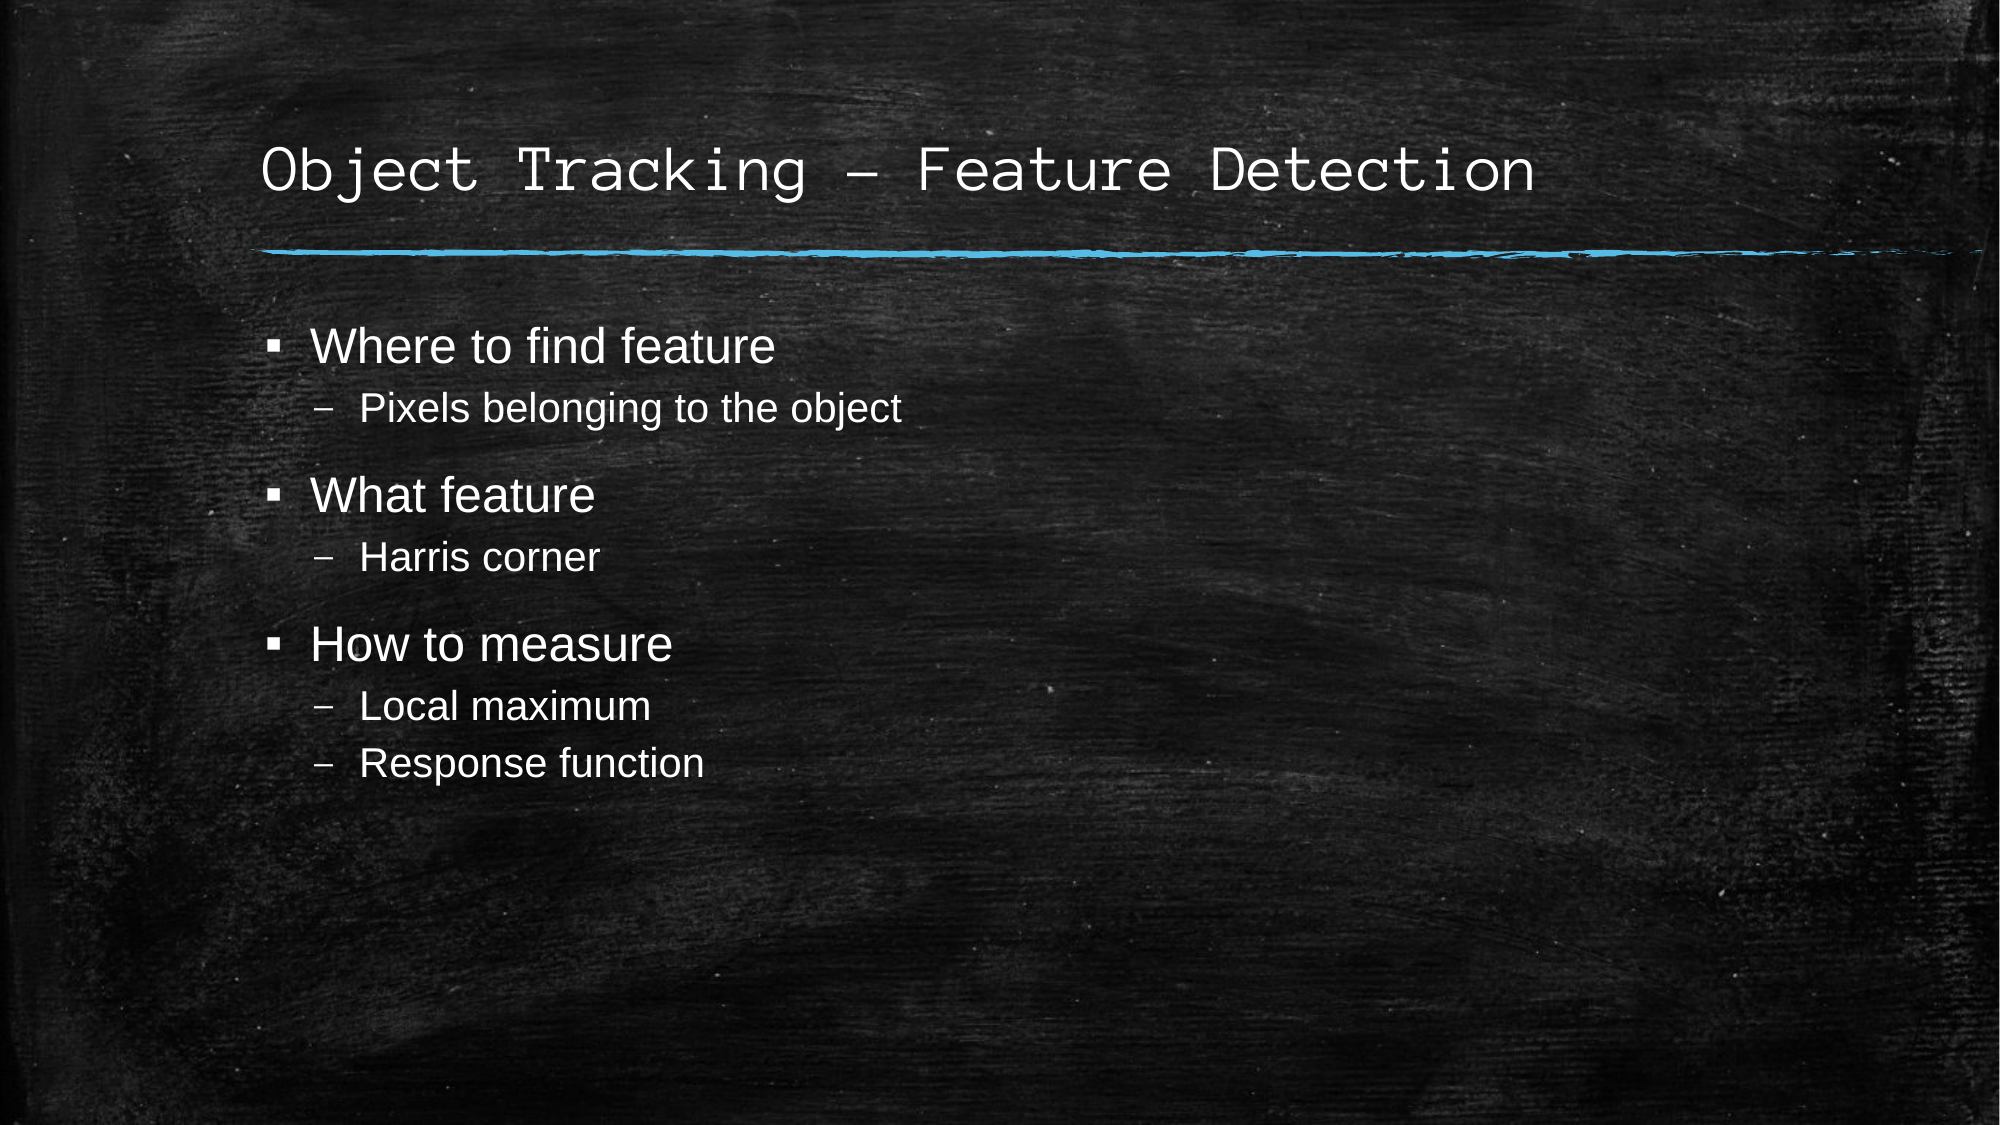

# Object Tracking – Feature Detection
Where to find feature
Pixels belonging to the object
What feature
Harris corner
How to measure
Local maximum
Response function